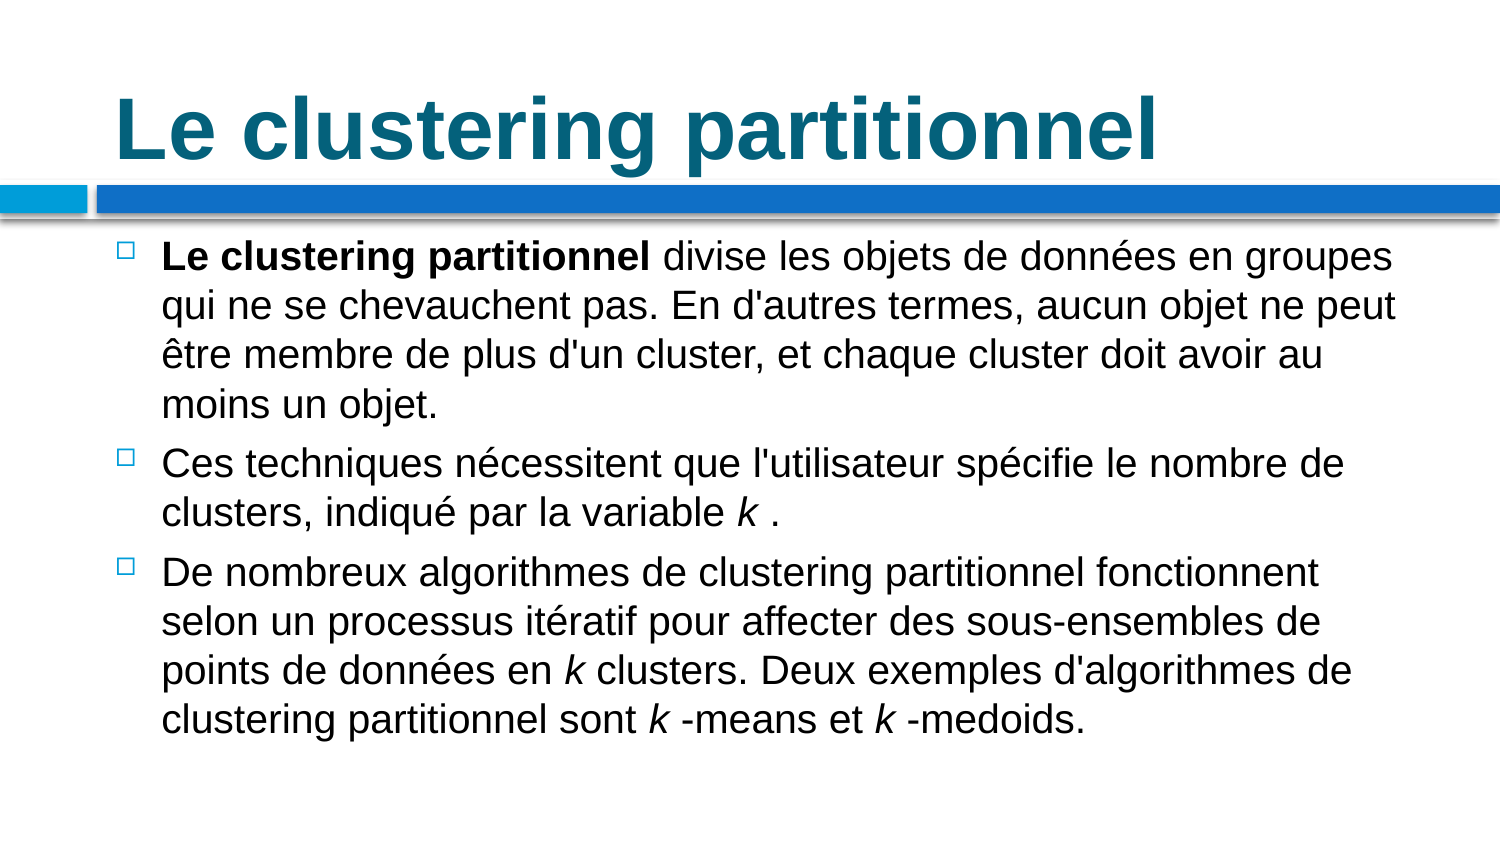

# Le clustering partitionnel
Le clustering partitionnel divise les objets de données en groupes qui ne se chevauchent pas. En d'autres termes, aucun objet ne peut être membre de plus d'un cluster, et chaque cluster doit avoir au moins un objet.
Ces techniques nécessitent que l'utilisateur spécifie le nombre de clusters, indiqué par la variable k .
De nombreux algorithmes de clustering partitionnel fonctionnent selon un processus itératif pour affecter des sous-ensembles de points de données en k clusters. Deux exemples d'algorithmes de clustering partitionnel sont k -means et k -medoids.